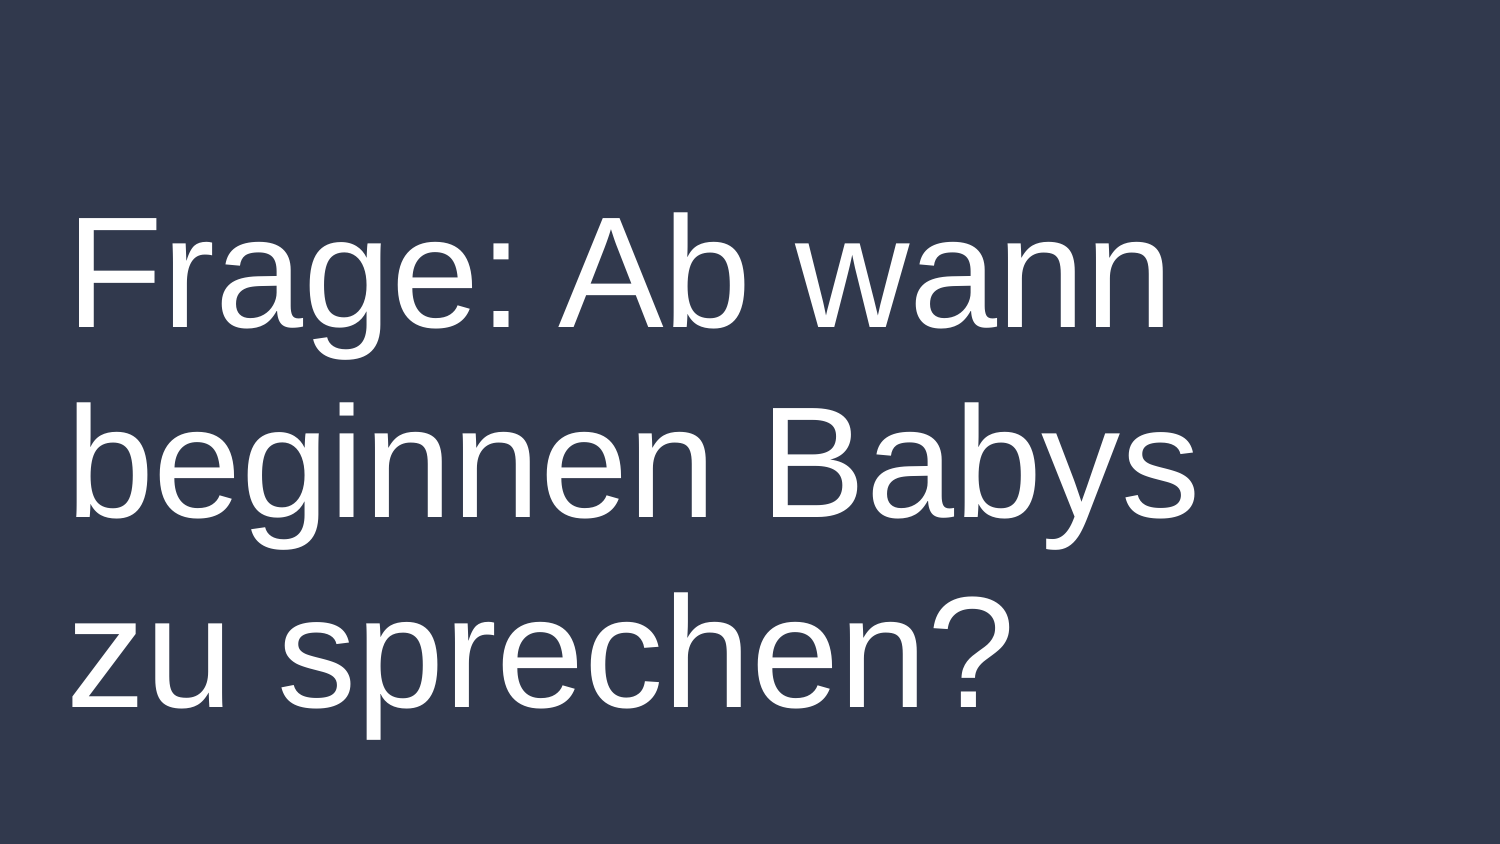

# Frage: Ab wann beginnen Babys zu sprechen?